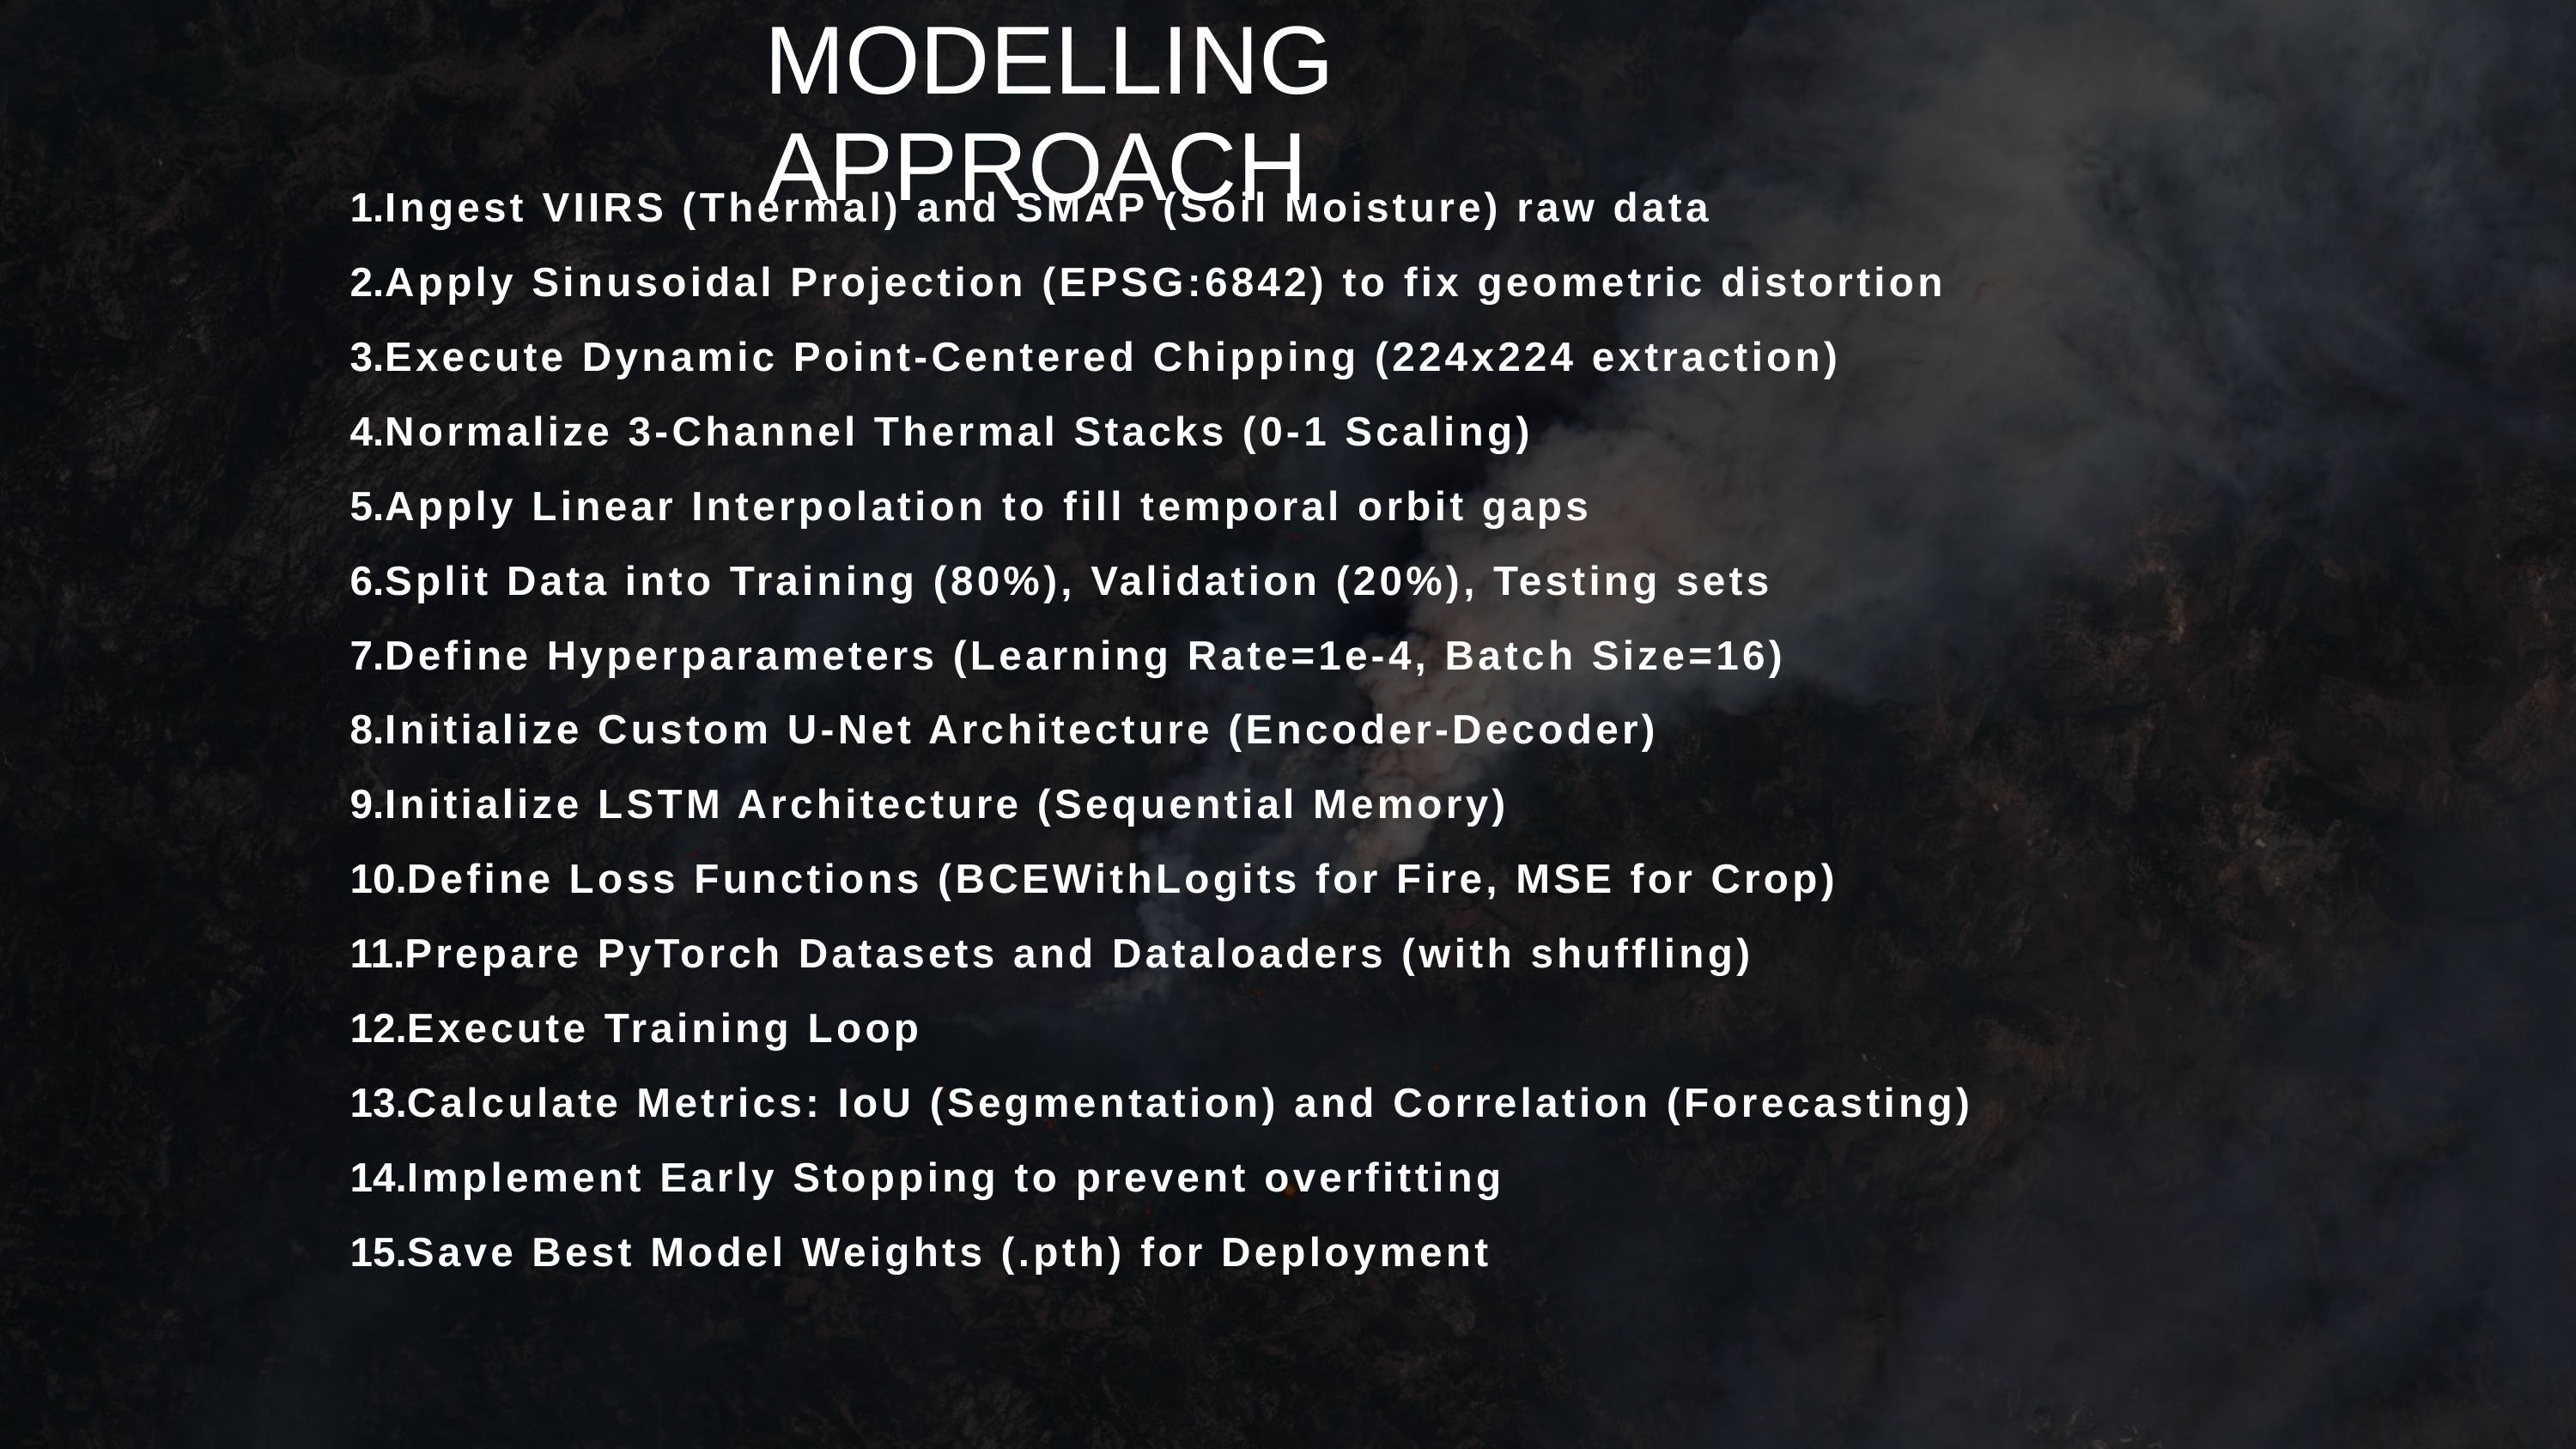

MODELLING APPROACH
Ingest VIIRS (Thermal) and SMAP (Soil Moisture) raw data
Apply Sinusoidal Projection (EPSG:6842) to fix geometric distortion
Execute Dynamic Point-Centered Chipping (224x224 extraction)
Normalize 3-Channel Thermal Stacks (0-1 Scaling)
Apply Linear Interpolation to fill temporal orbit gaps
Split Data into Training (80%), Validation (20%), Testing sets
Define Hyperparameters (Learning Rate=1e-4, Batch Size=16)
Initialize Custom U-Net Architecture (Encoder-Decoder)
Initialize LSTM Architecture (Sequential Memory)
Define Loss Functions (BCEWithLogits for Fire, MSE for Crop)
Prepare PyTorch Datasets and Dataloaders (with shuffling)
Execute Training Loop
Calculate Metrics: IoU (Segmentation) and Correlation (Forecasting)
Implement Early Stopping to prevent overfitting
Save Best Model Weights (.pth) for Deployment